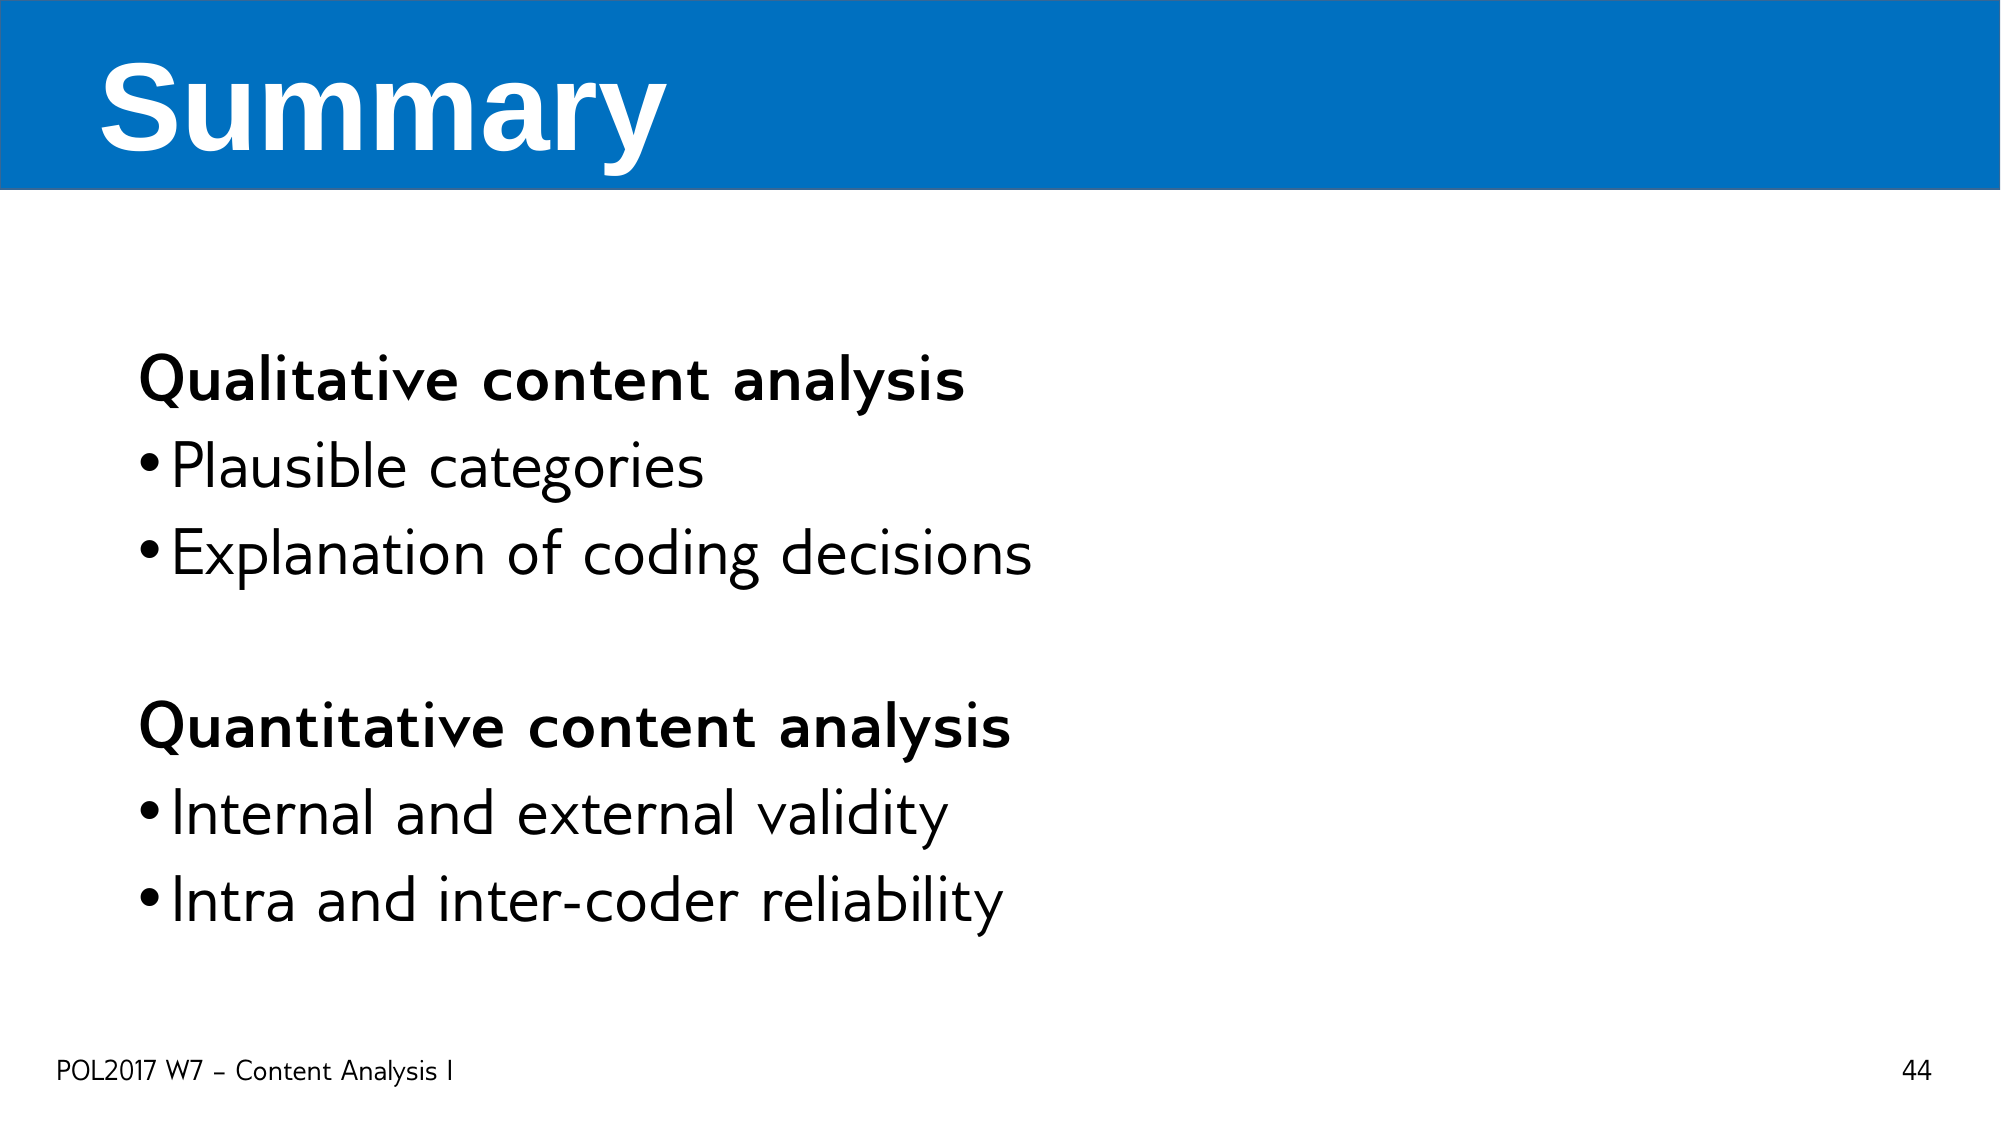

# Summary

Qualitative content analysis
Plausible categories
Explanation of coding decisions

Quantitative content analysis
Internal and external validity
Intra and inter-coder reliability
POL2017 W7 – Content Analysis I
44